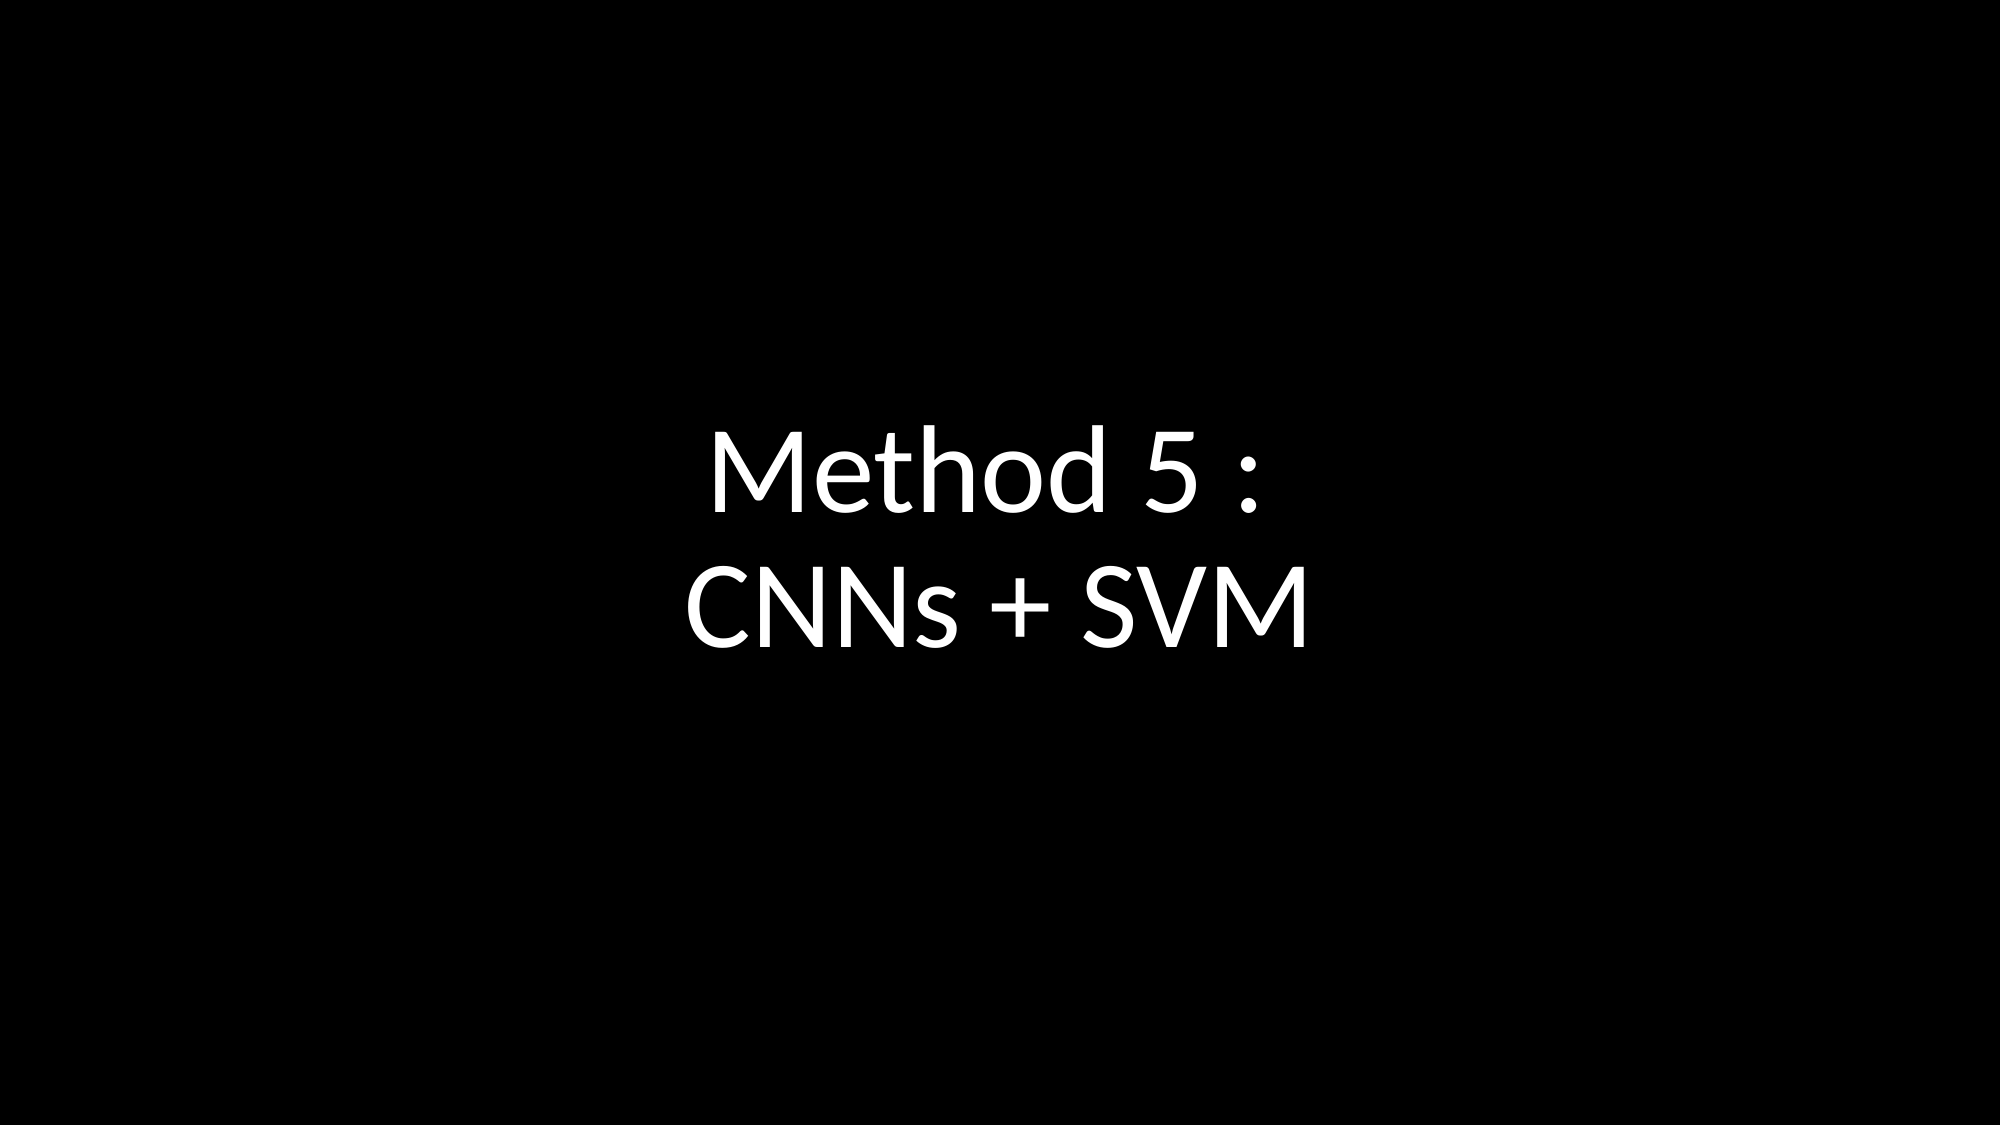

# Method 5 : CNNs + SVM